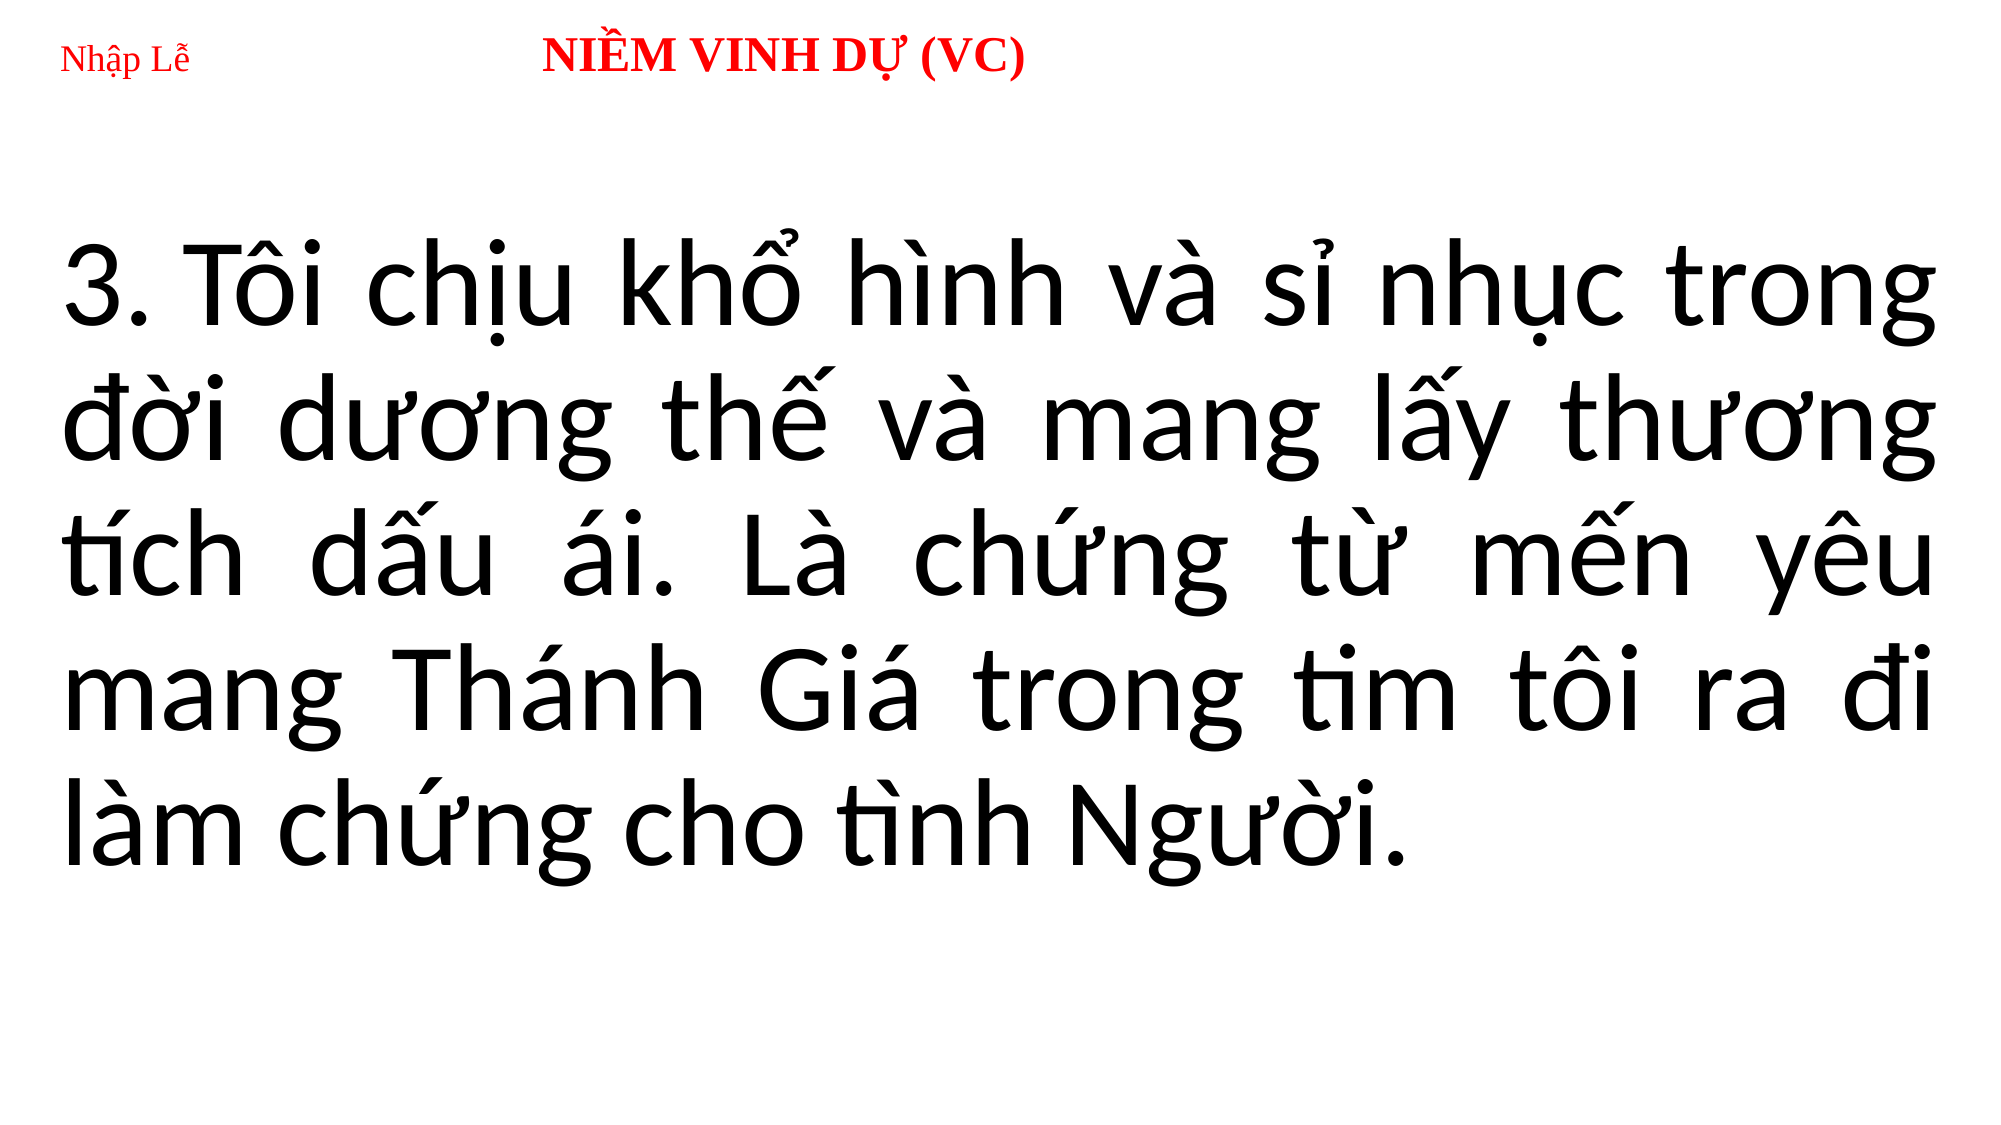

# Nhập Lễ                                     NIỀM VINH DỰ (VC)
3. Tôi chịu khổ hình và sỉ nhục trong đời dương thế và mang lấy thương tích dấu ái. Là chứng từ mến yêu mang Thánh Giá trong tim tôi ra đi làm chứng cho tình Người.